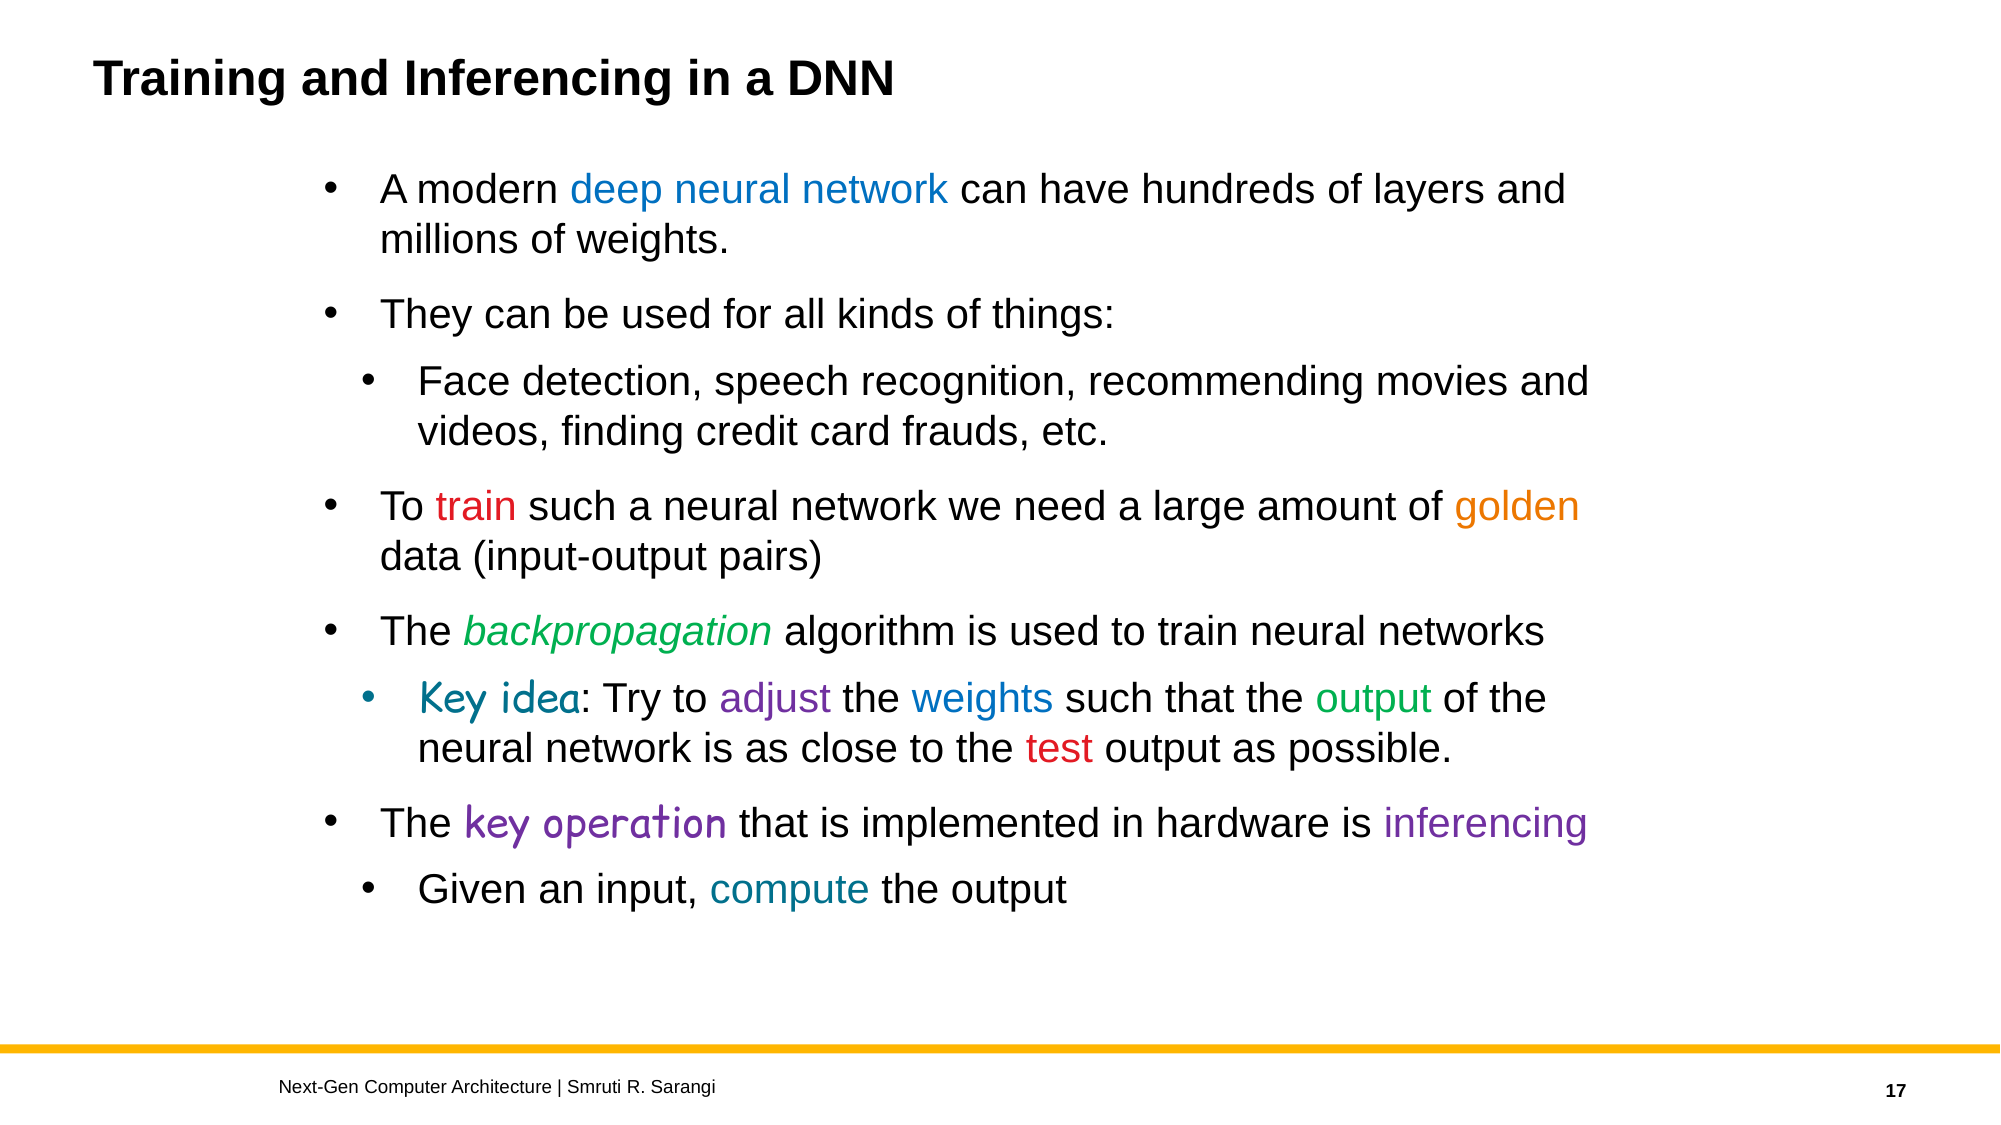

# Training and Inferencing in a DNN
A modern deep neural network can have hundreds of layers and millions of weights.
They can be used for all kinds of things:
Face detection, speech recognition, recommending movies and videos, finding credit card frauds, etc.
To train such a neural network we need a large amount of golden data (input-output pairs)
The backpropagation algorithm is used to train neural networks
Key idea: Try to adjust the weights such that the output of the neural network is as close to the test output as possible.
The key operation that is implemented in hardware is inferencing
Given an input, compute the output

Next-Gen Computer Architecture | Smruti R. Sarangi
17